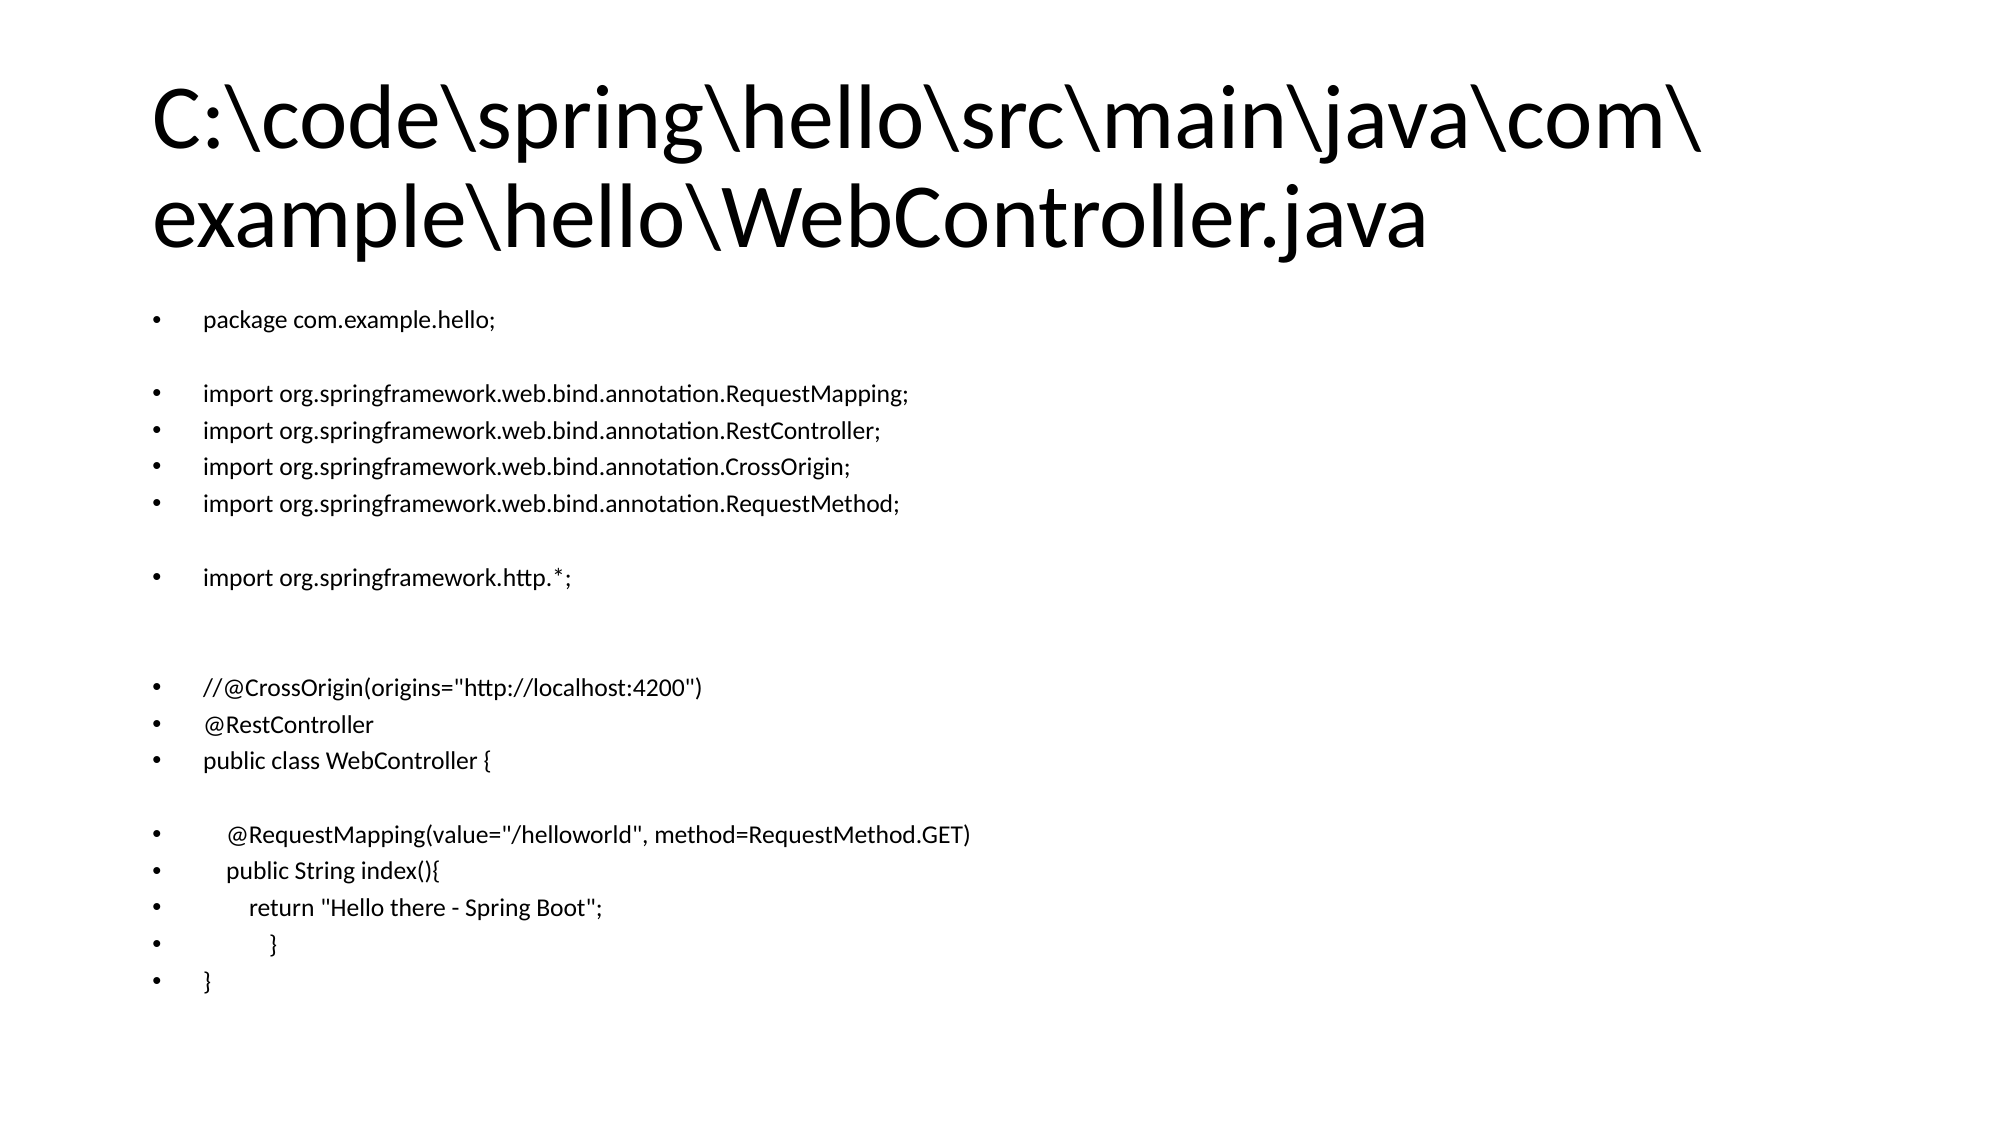

# C:\code\spring\hello\src\main\java\com\example\hello\WebController.java
package com.example.hello;

import org.springframework.web.bind.annotation.RequestMapping;
import org.springframework.web.bind.annotation.RestController;
import org.springframework.web.bind.annotation.CrossOrigin;
import org.springframework.web.bind.annotation.RequestMethod;

import org.springframework.http.*;

//@CrossOrigin(origins="http://localhost:4200")
@RestController
public class WebController {

    @RequestMapping(value="/helloworld", method=RequestMethod.GET)
    public String index(){
        return "Hello there - Spring Boot";
	}
}